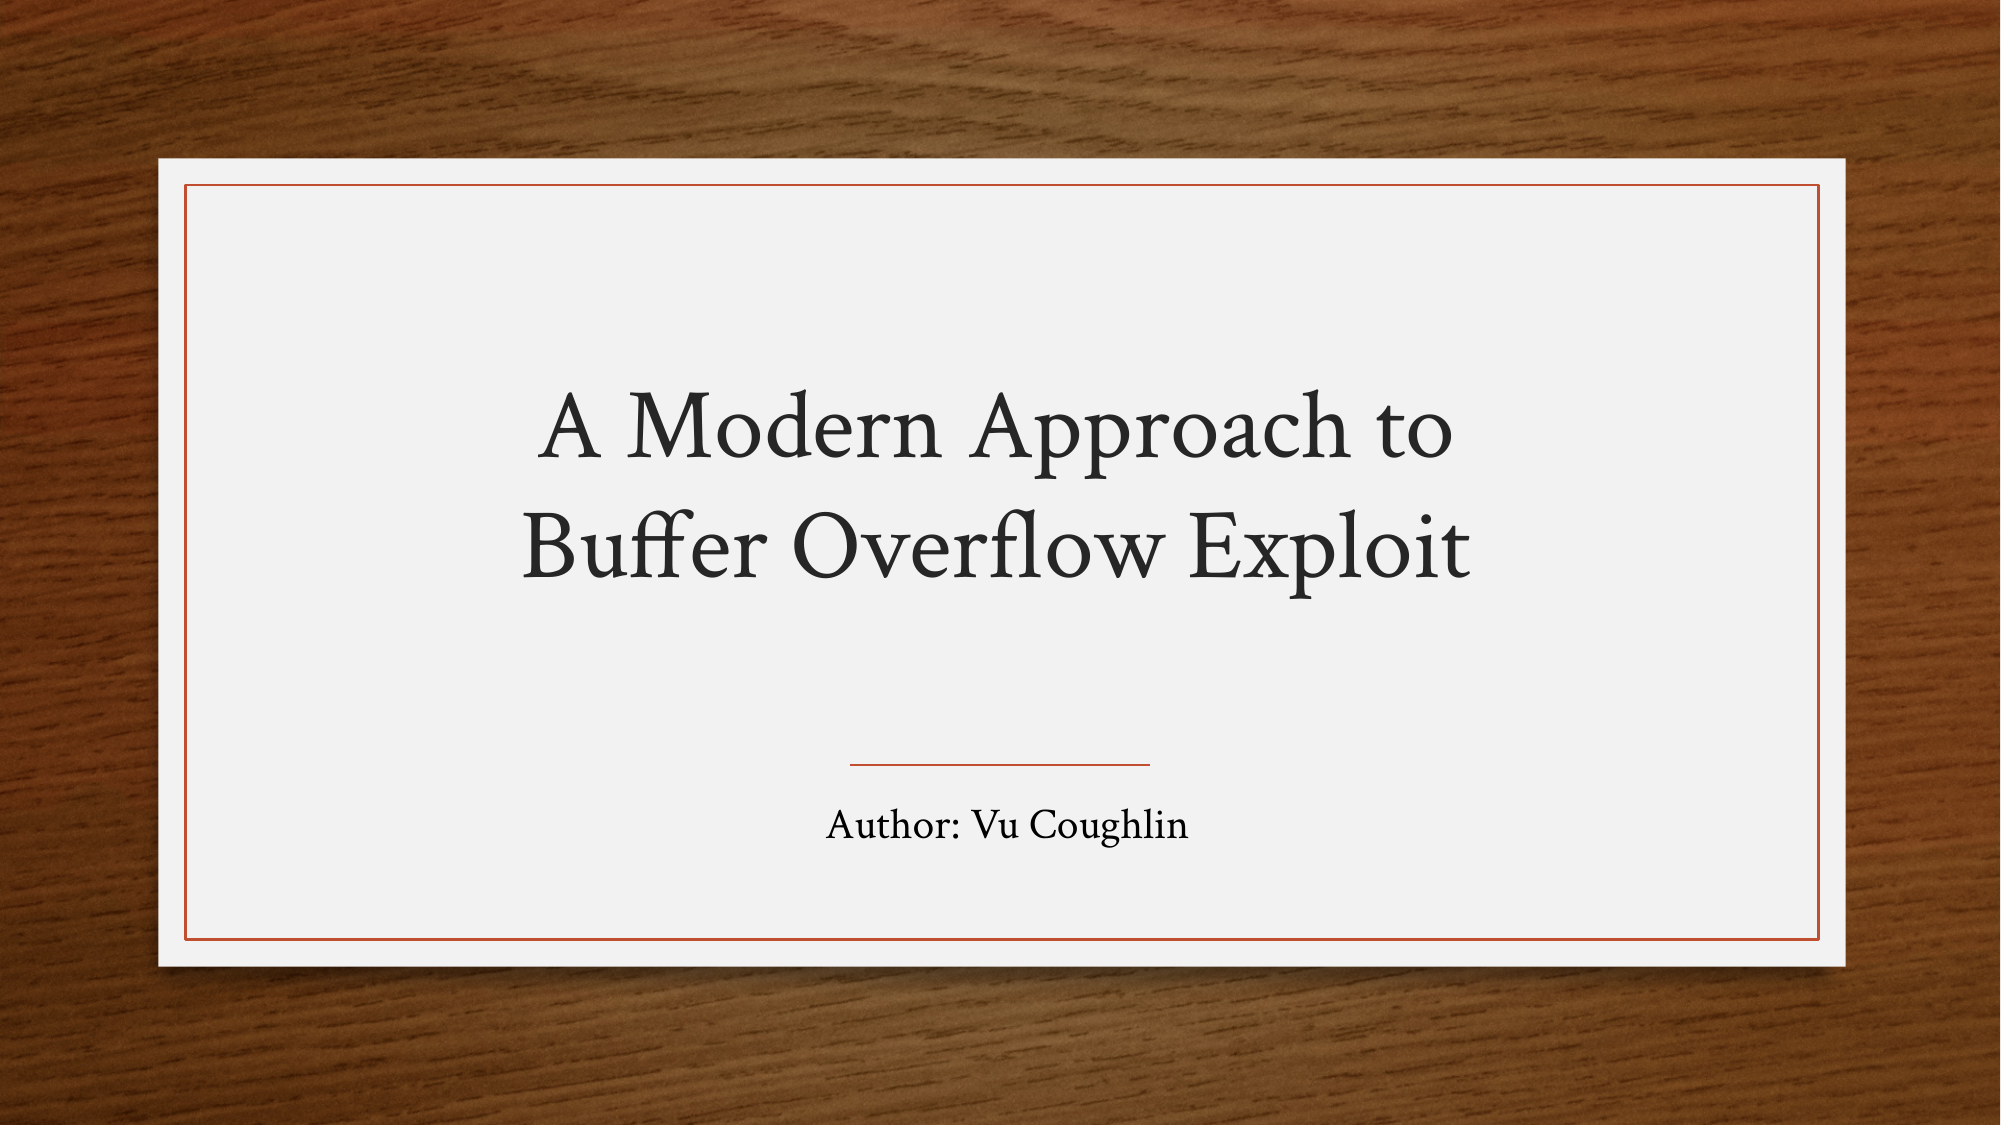

# A Modern Approach to Buffer Overflow Exploit
Author: Vu Coughlin